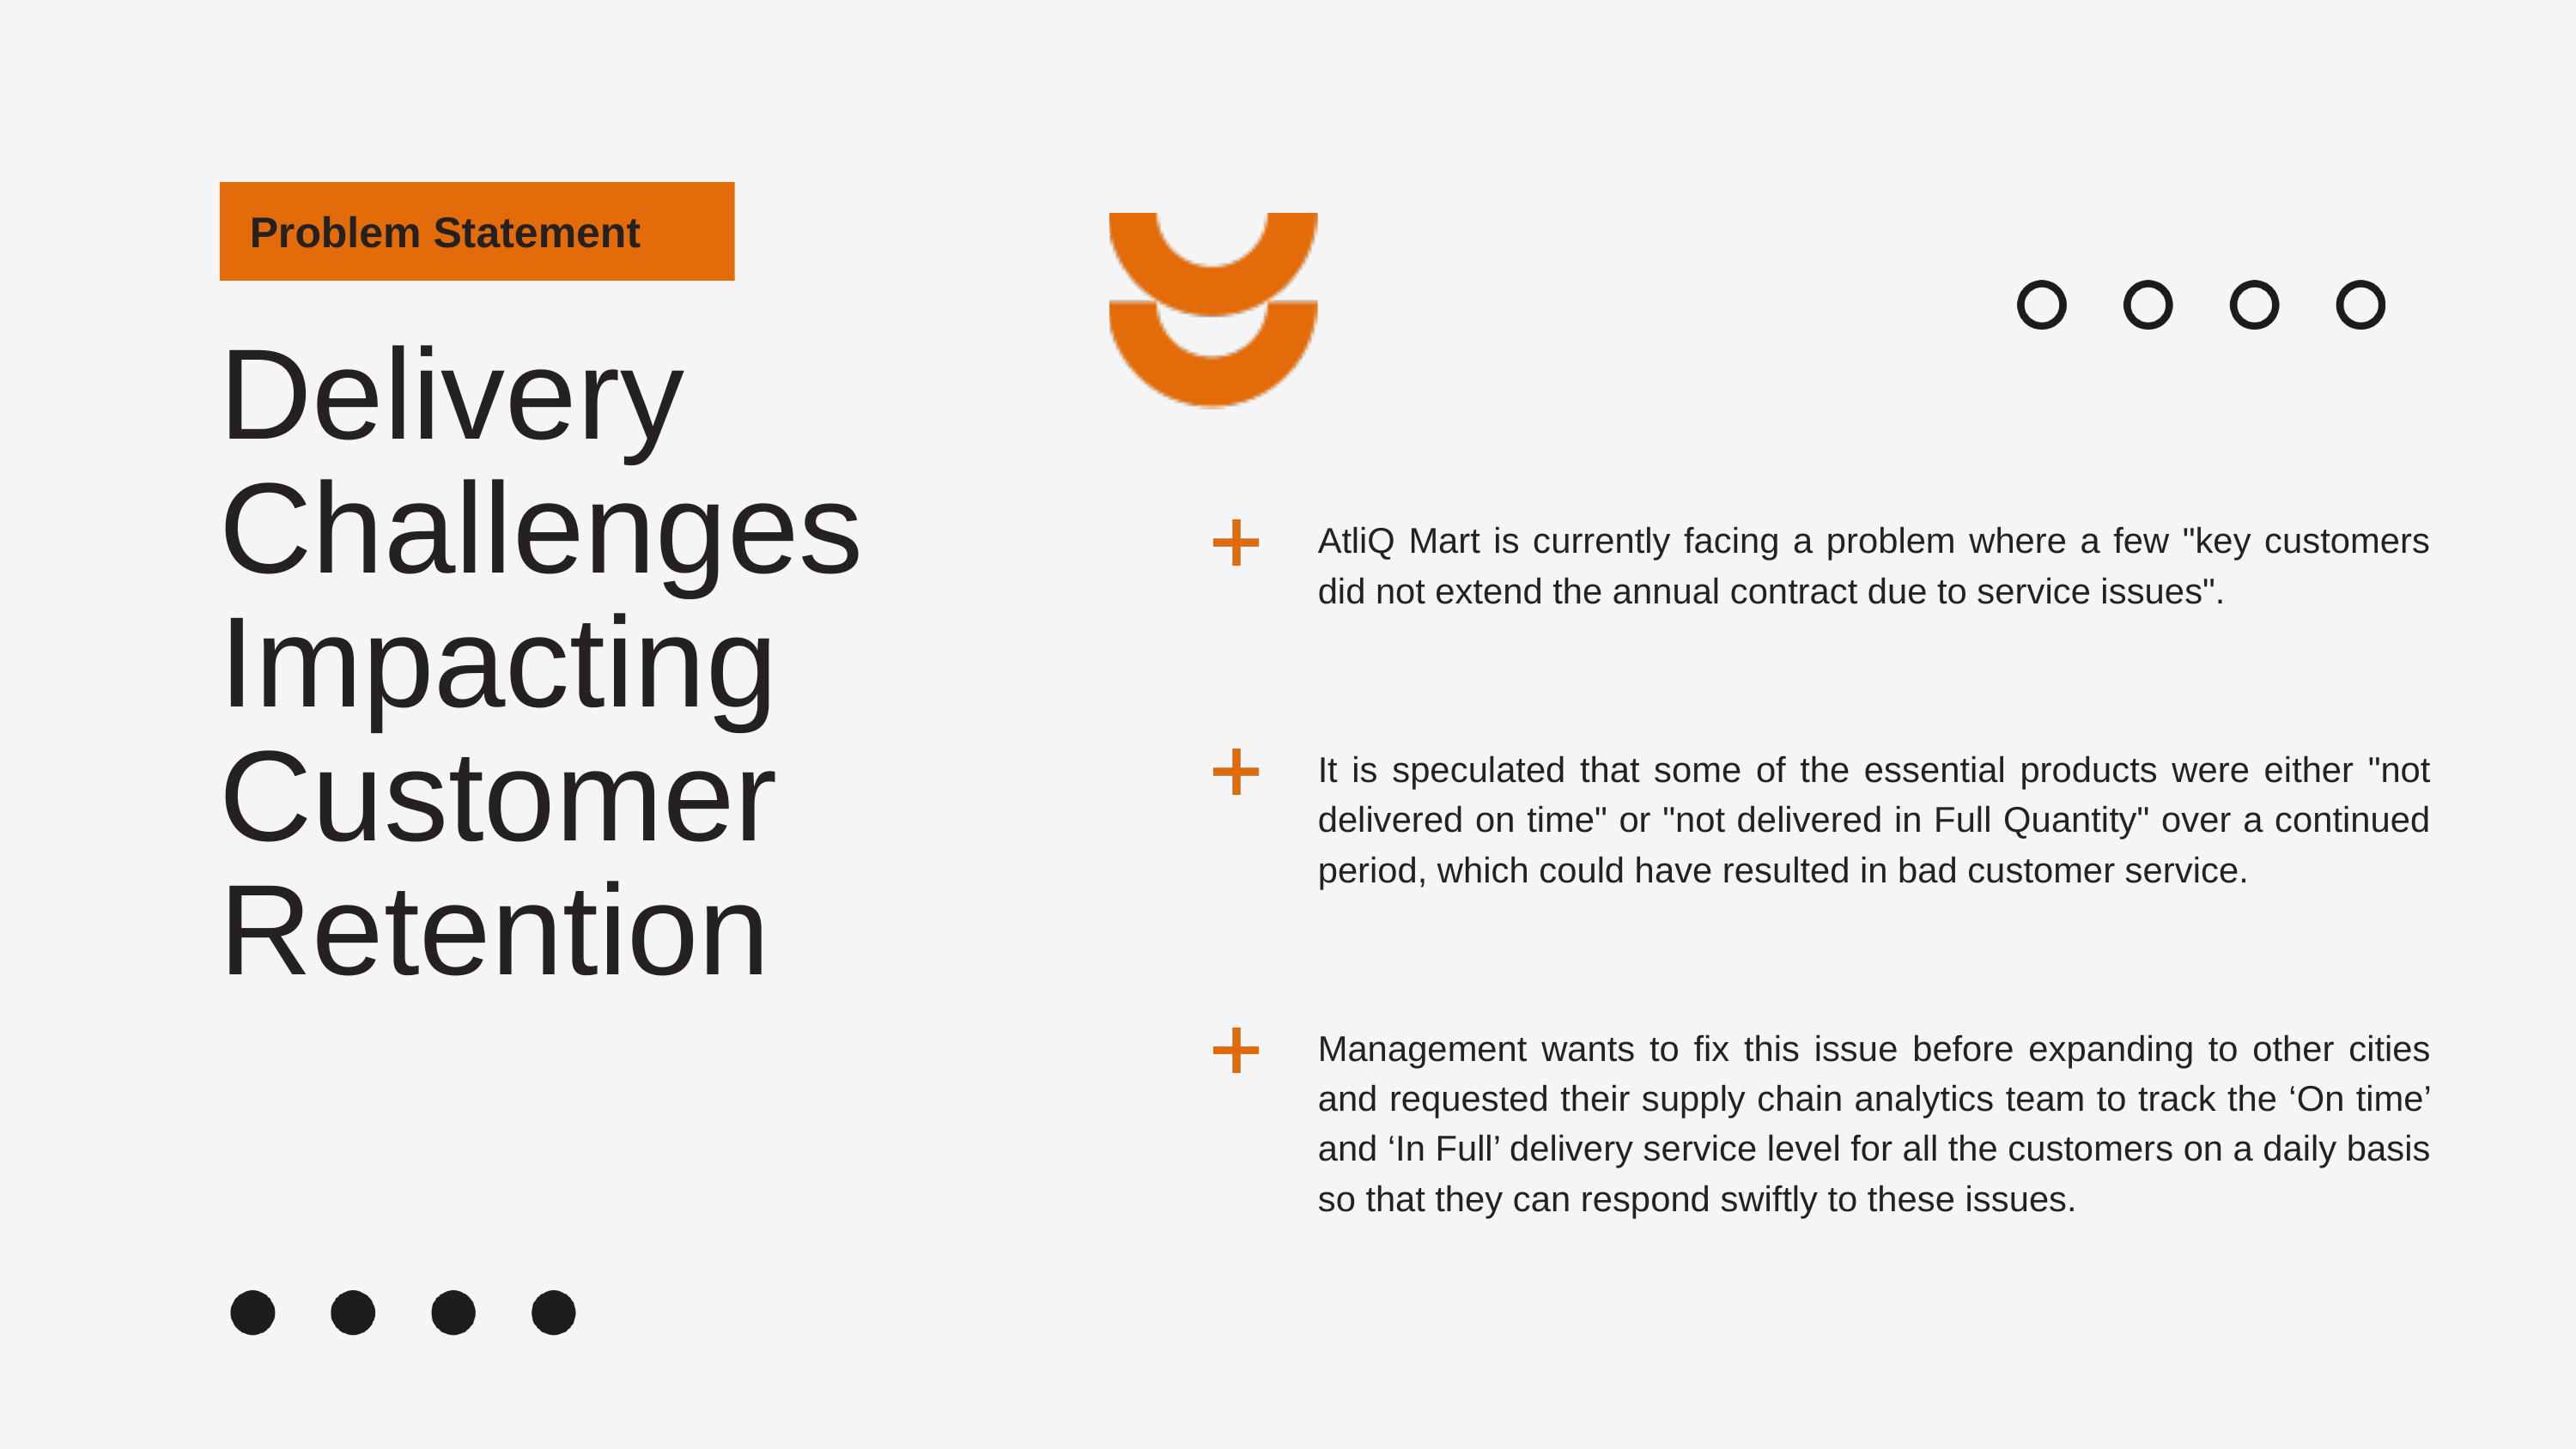

Problem Statement

Delivery Challenges Impacting Customer Retention
AtliQ Mart is currently facing a problem where a few "key customers did not extend the annual contract due to service issues".

It is speculated that some of the essential products were either "not delivered on time" or "not delivered in Full Quantity" over a continued period, which could have resulted in bad customer service.

Management wants to fix this issue before expanding to other cities and requested their supply chain analytics team to track the ‘On time’ and ‘In Full’ delivery service level for all the customers on a daily basis so that they can respond swiftly to these issues.